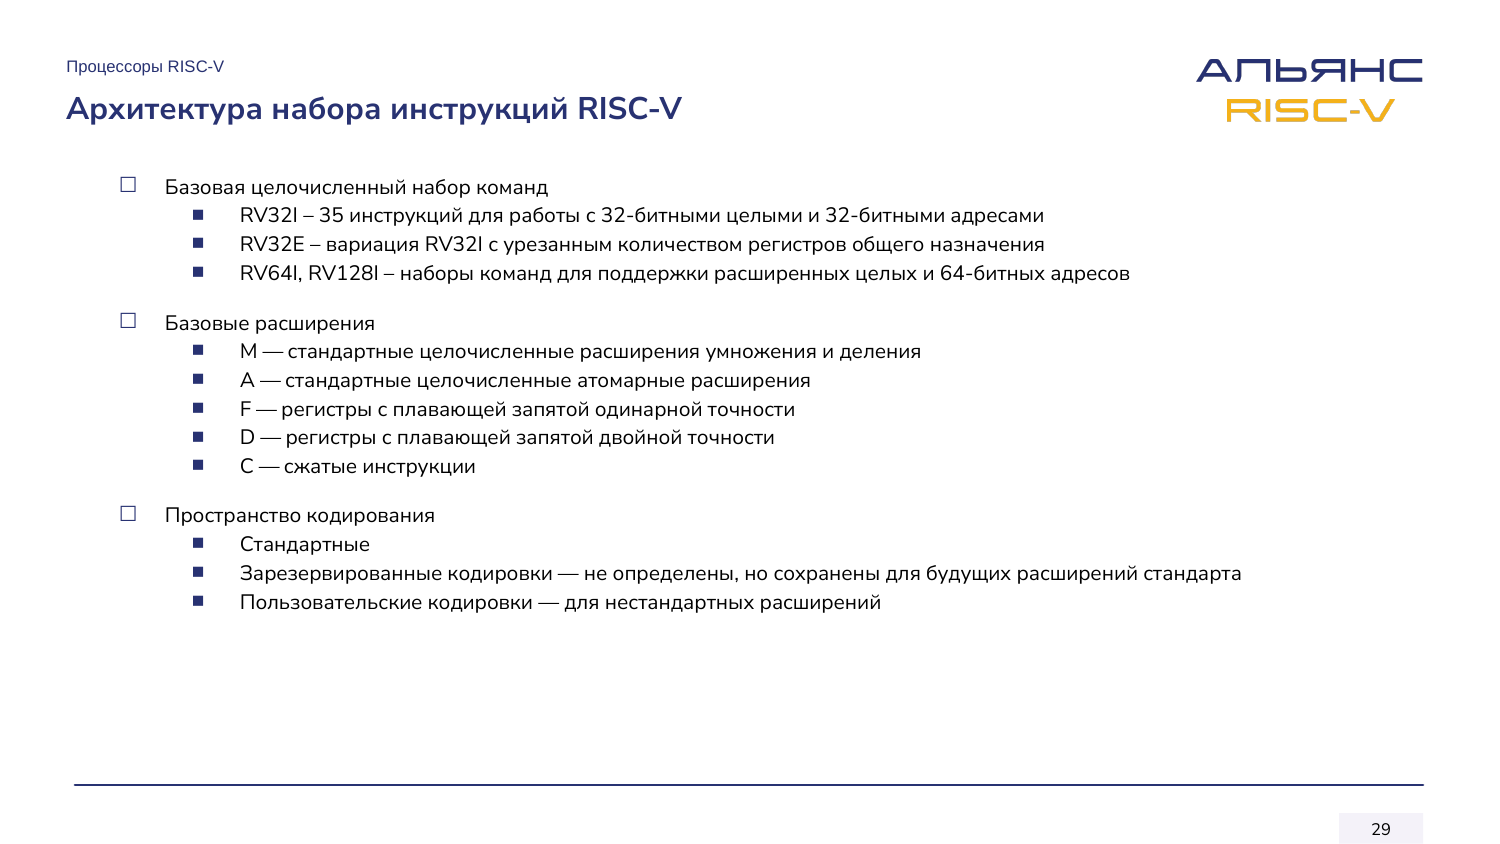

Процессоры RISC‑V
# Архитектура набора инструкций RISC‑V
Базовая целочисленный набор команд
RV32I – 35 инструкций для работы с 32-битными целыми и 32-битными адресами
RV32E – вариация RV32I с урезанным количеством регистров общего назначения
RV64I, RV128I – наборы команд для поддержки расширенных целых и 64-битных адресов
Базовые расширения
M — стандартные целочисленные расширения умножения и деления
A — стандартные целочисленные атомарные расширения
F — регистры с плавающей запятой одинарной точности
D — регистры с плавающей запятой двойной точности
C — сжатые инструкции
Пространство кодирования
Стандартные
Зарезервированные кодировки — не определены, но сохранены для будущих расширений стандарта
Пользовательские кодировки — для нестандартных расширений